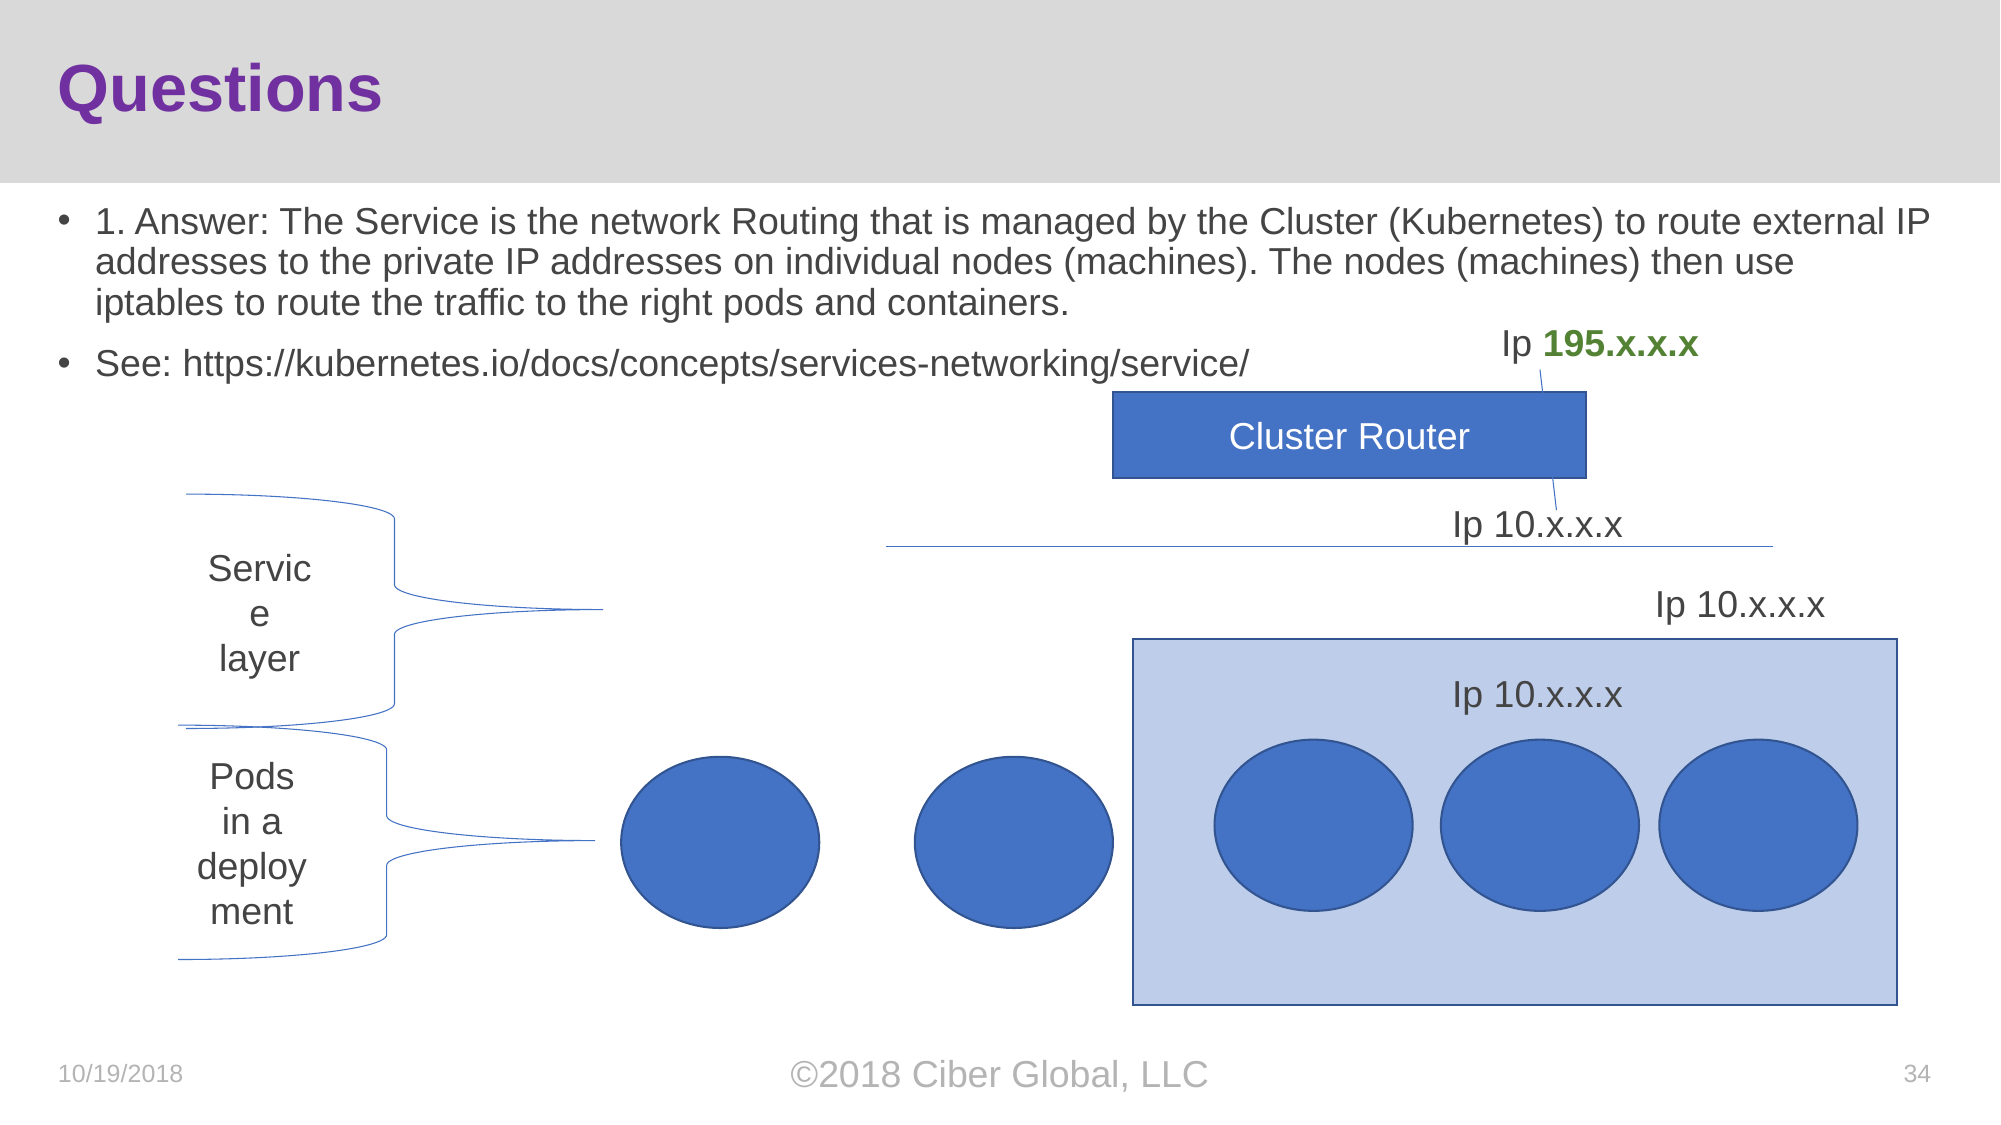

# Questions
1. Answer: The Service is the network Routing that is managed by the Cluster (Kubernetes) to route external IP addresses to the private IP addresses on individual nodes (machines). The nodes (machines) then use iptables to route the traffic to the right pods and containers.
See: https://kubernetes.io/docs/concepts/services-networking/service/
Ip 195.x.x.x
Cluster Router
Ip 10.x.x.x
Service
layer
Ip 10.x.x.x

Ip 10.x.x.x
Pods in a deployment

10/19/2018
©2018 Ciber Global, LLC
34